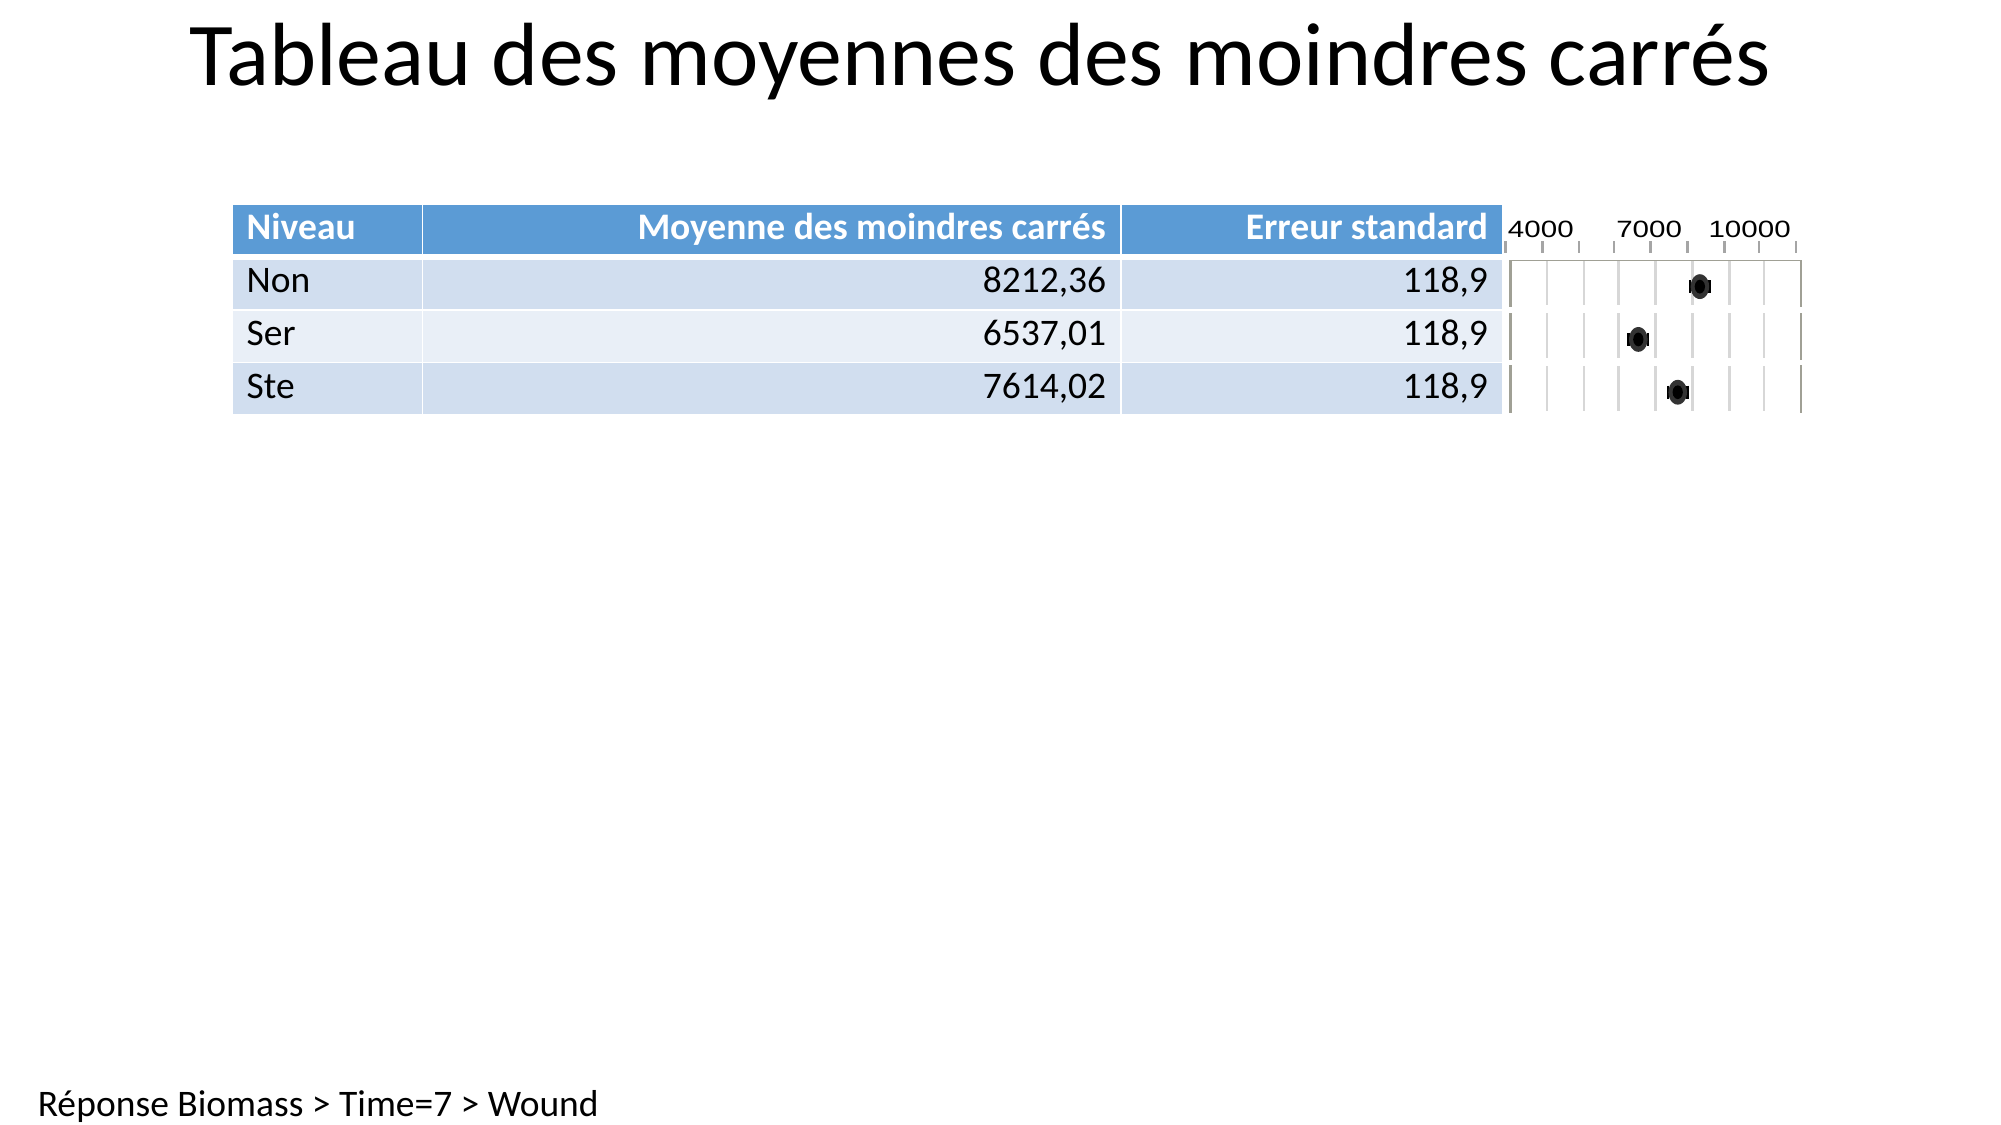

# Tableau des moyennes des moindres carrés
| Niveau | Moyenne des moindres carrés | Erreur standard |  |
| --- | --- | --- | --- |
| Non | 8212,36 | 118,9 |  |
| Ser | 6537,01 | 118,9 |  |
| Ste | 7614,02 | 118,9 |  |
Réponse Biomass > Time=7 > Wound